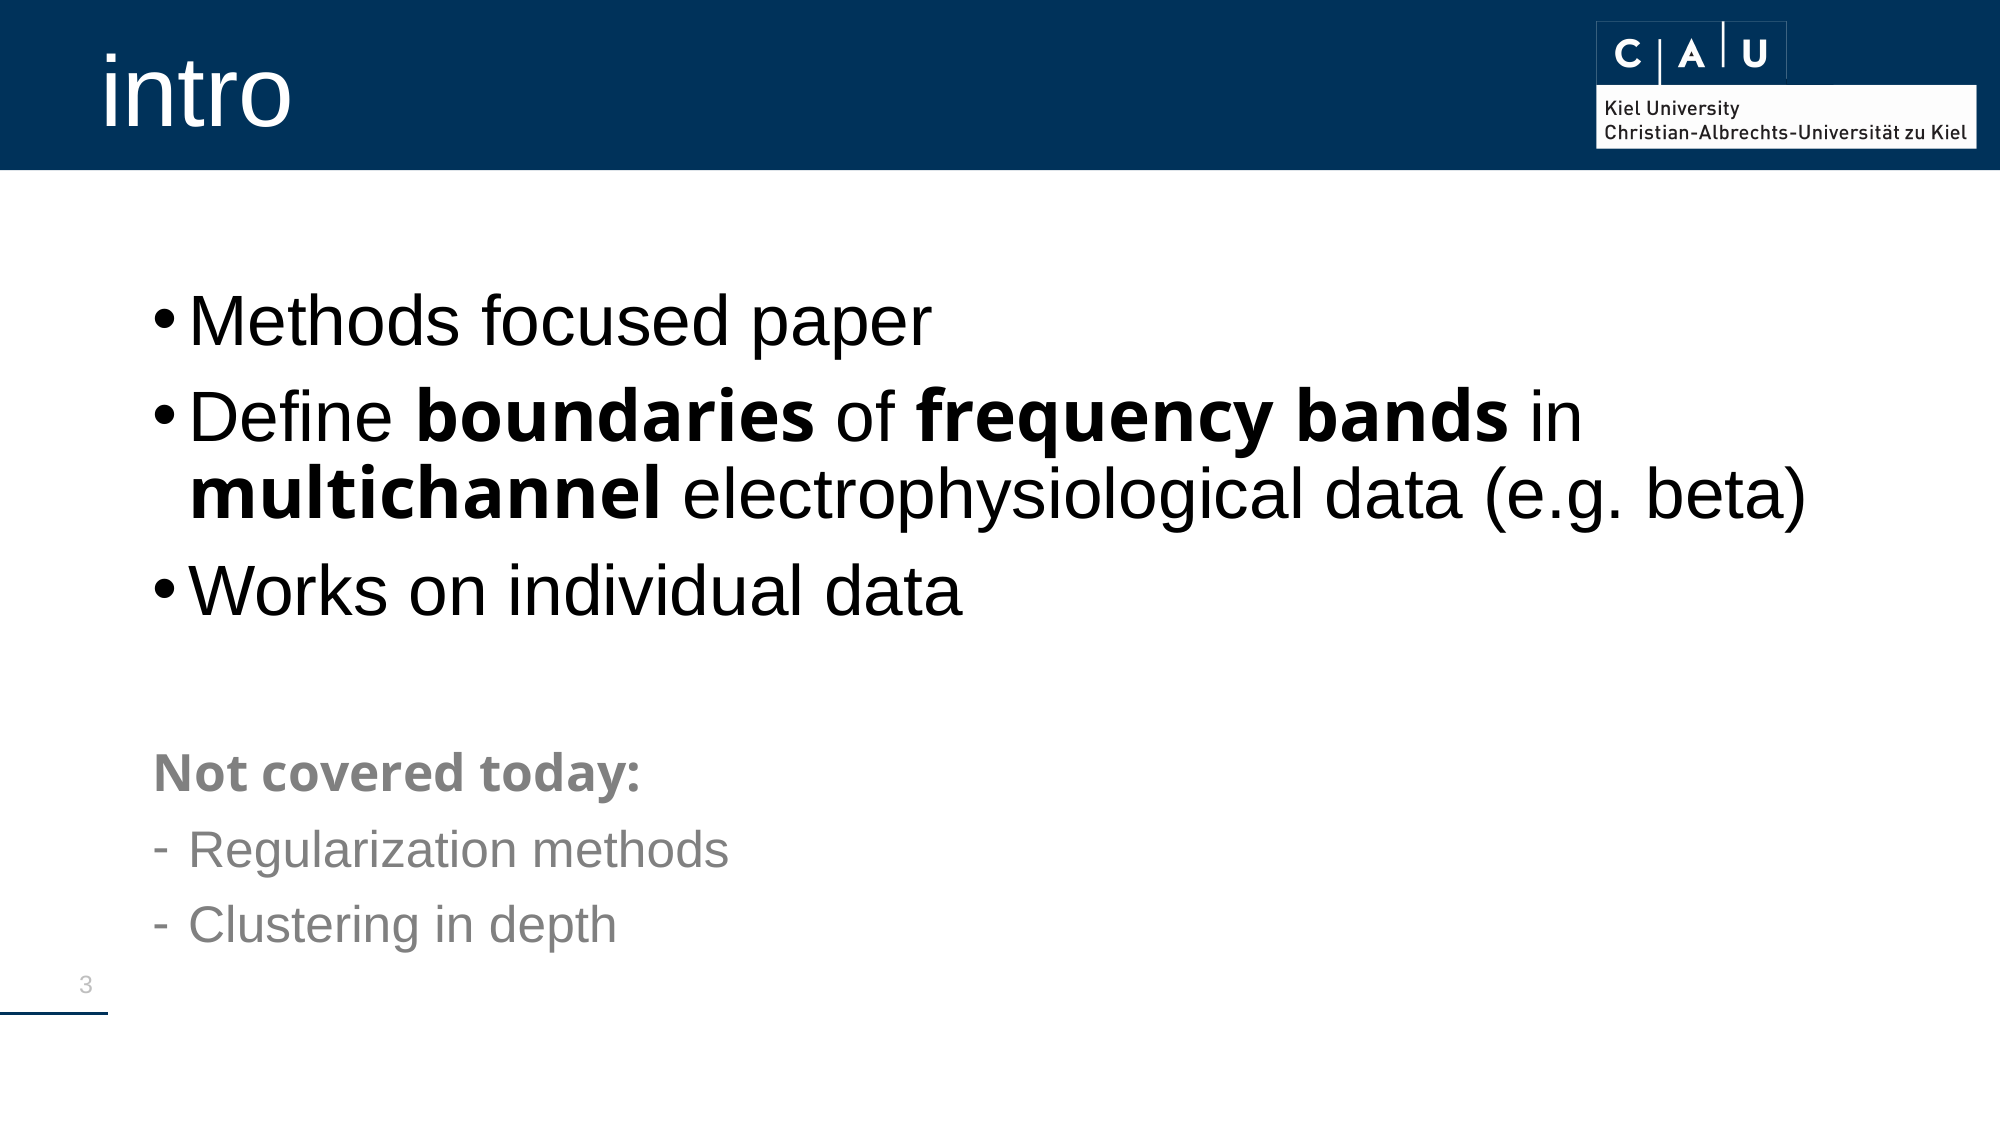

# intro

Methods focused paper
Define boundaries of frequency bands in multichannel electrophysiological data (e.g. beta)
Works on individual data

Not covered today:
Regularization methods
Clustering in depth
3